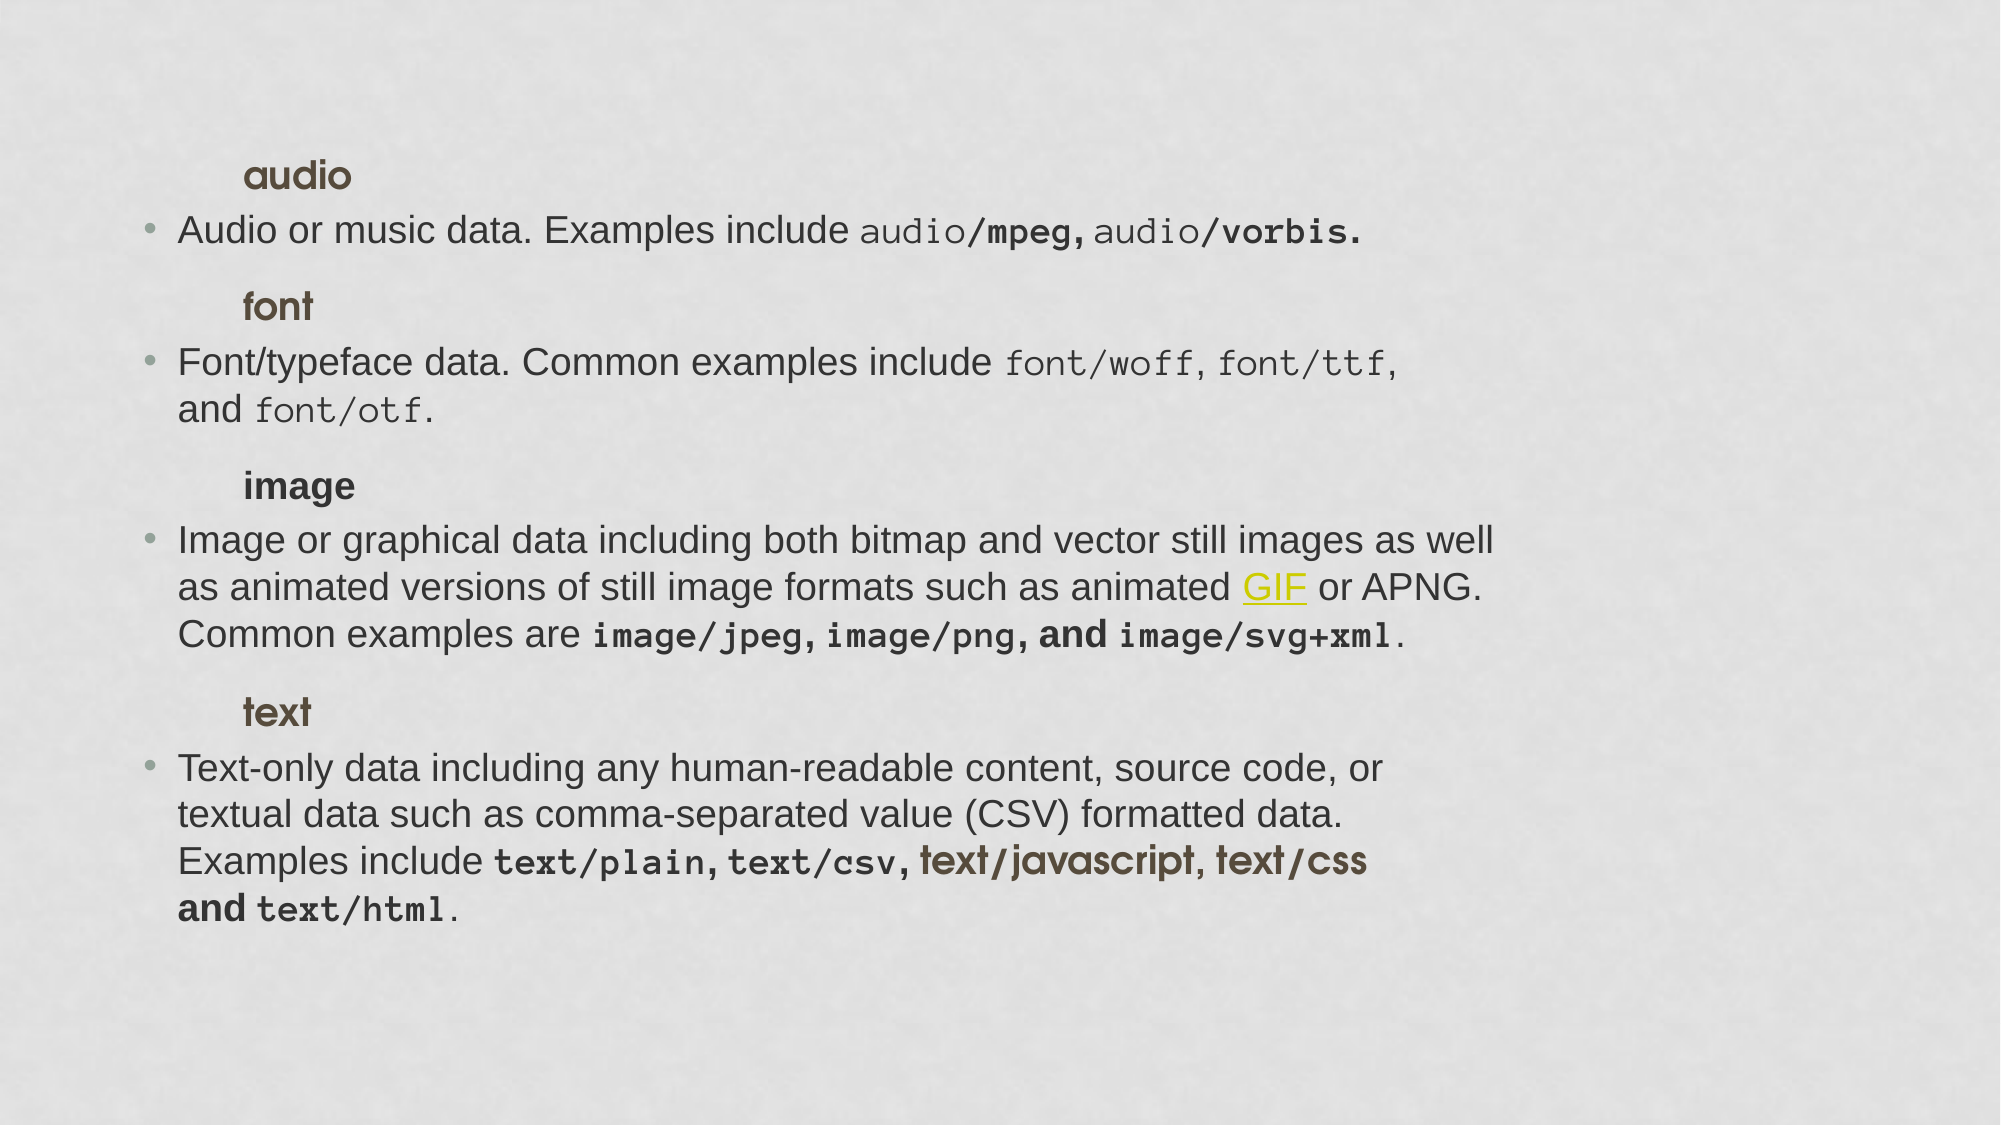

audio
Audio or music data. Examples include audio/mpeg, audio/vorbis.

	font
Font/typeface data. Common examples include font/woff, font/ttf, and font/otf.

	image
Image or graphical data including both bitmap and vector still images as well as animated versions of still image formats such as animated GIF or APNG. Common examples are image/jpeg, image/png, and image/svg+xml.

	text
Text-only data including any human-readable content, source code, or textual data such as comma-separated value (CSV) formatted data. Examples include text/plain, text/csv, text/javascript, text/css and text/html.

veena suresh,PESU